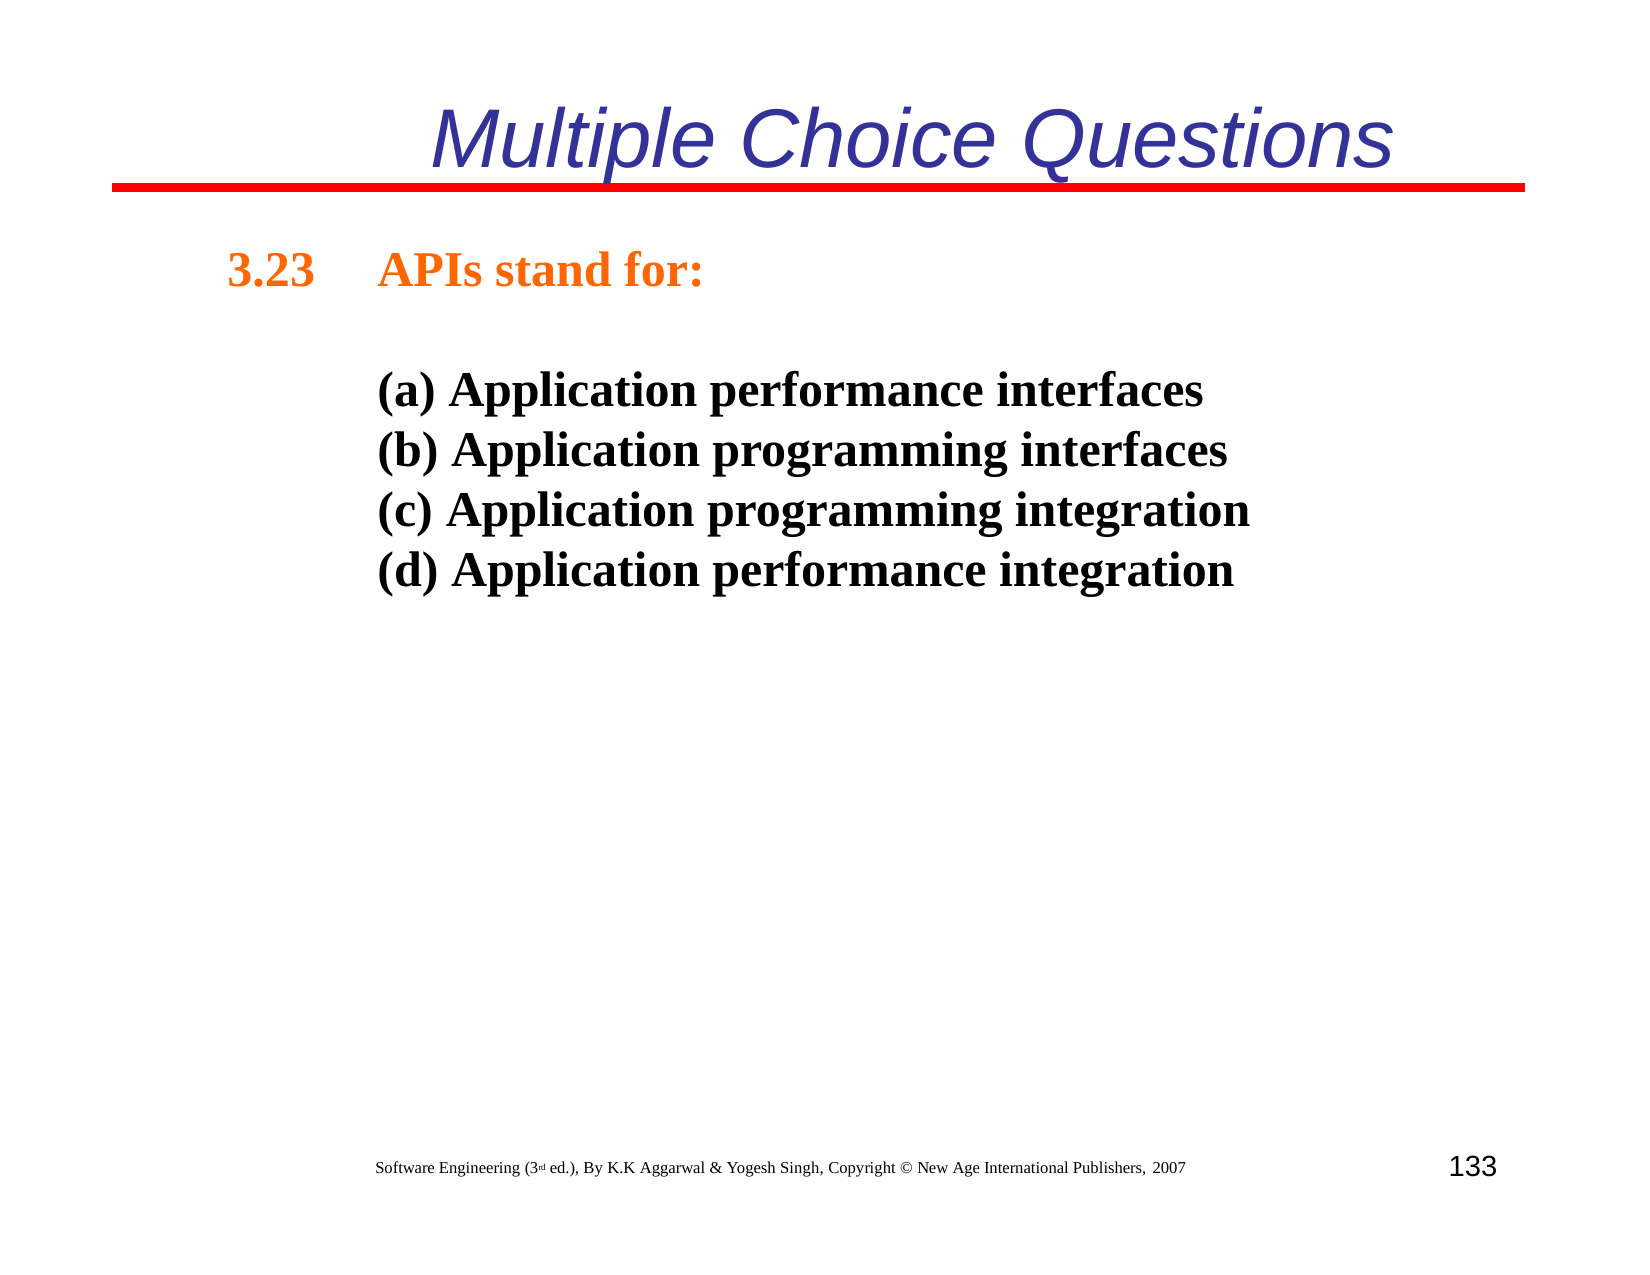

# Multiple Choice Questions

3.23
APIs stand for:
Application performance interfaces
Application programming interfaces
Application programming integration
Application performance integration
133
Software Engineering (3rd  ed.), By K.K Aggarwal & Yogesh Singh, Copyright © New Age International Publishers, 2007